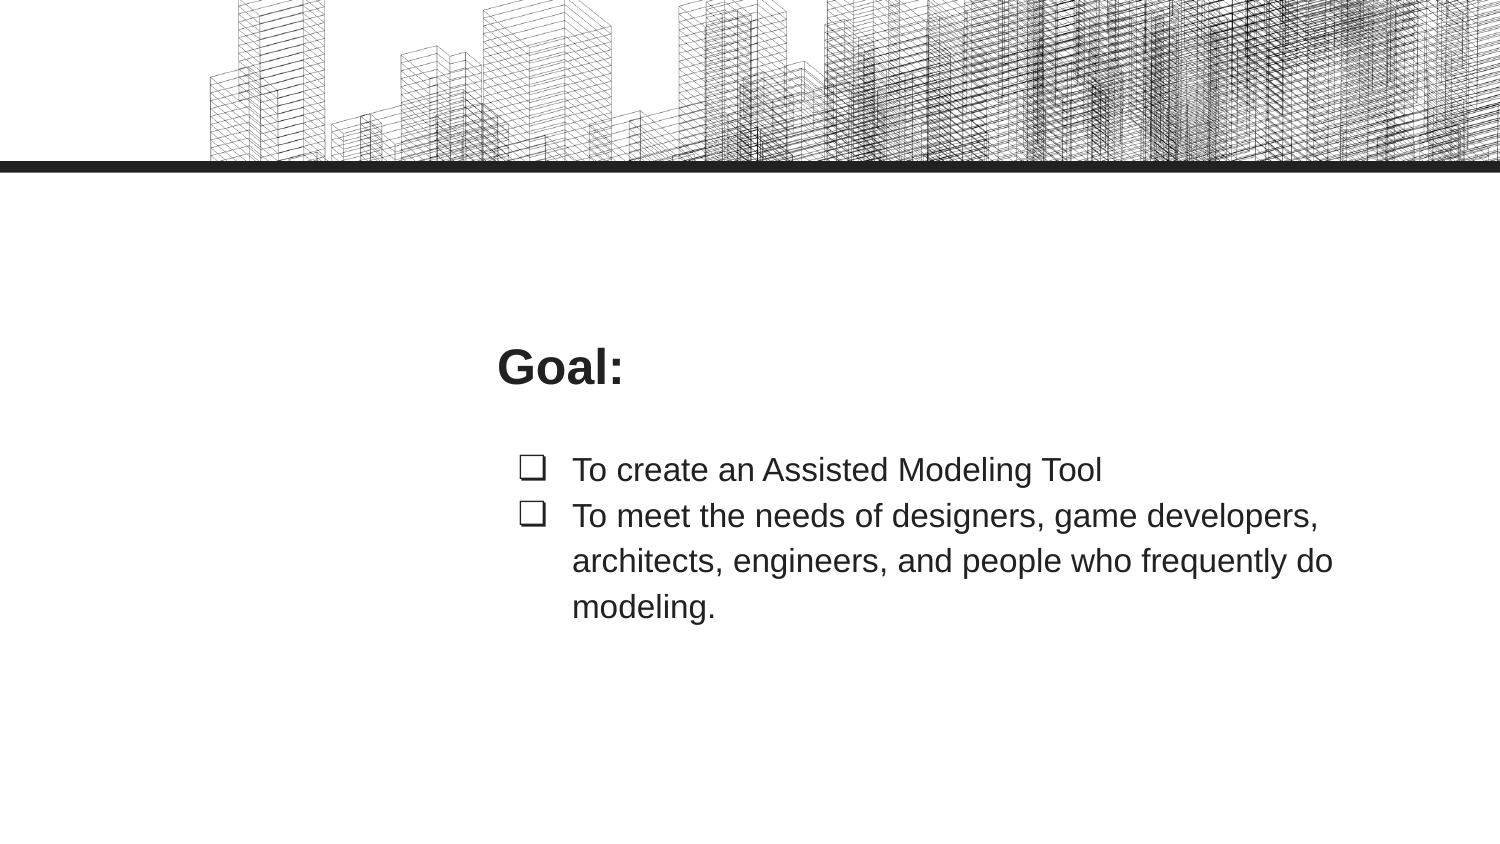

# Goal:
To create an Assisted Modeling Tool
To meet the needs of designers, game developers, architects, engineers, and people who frequently do modeling.